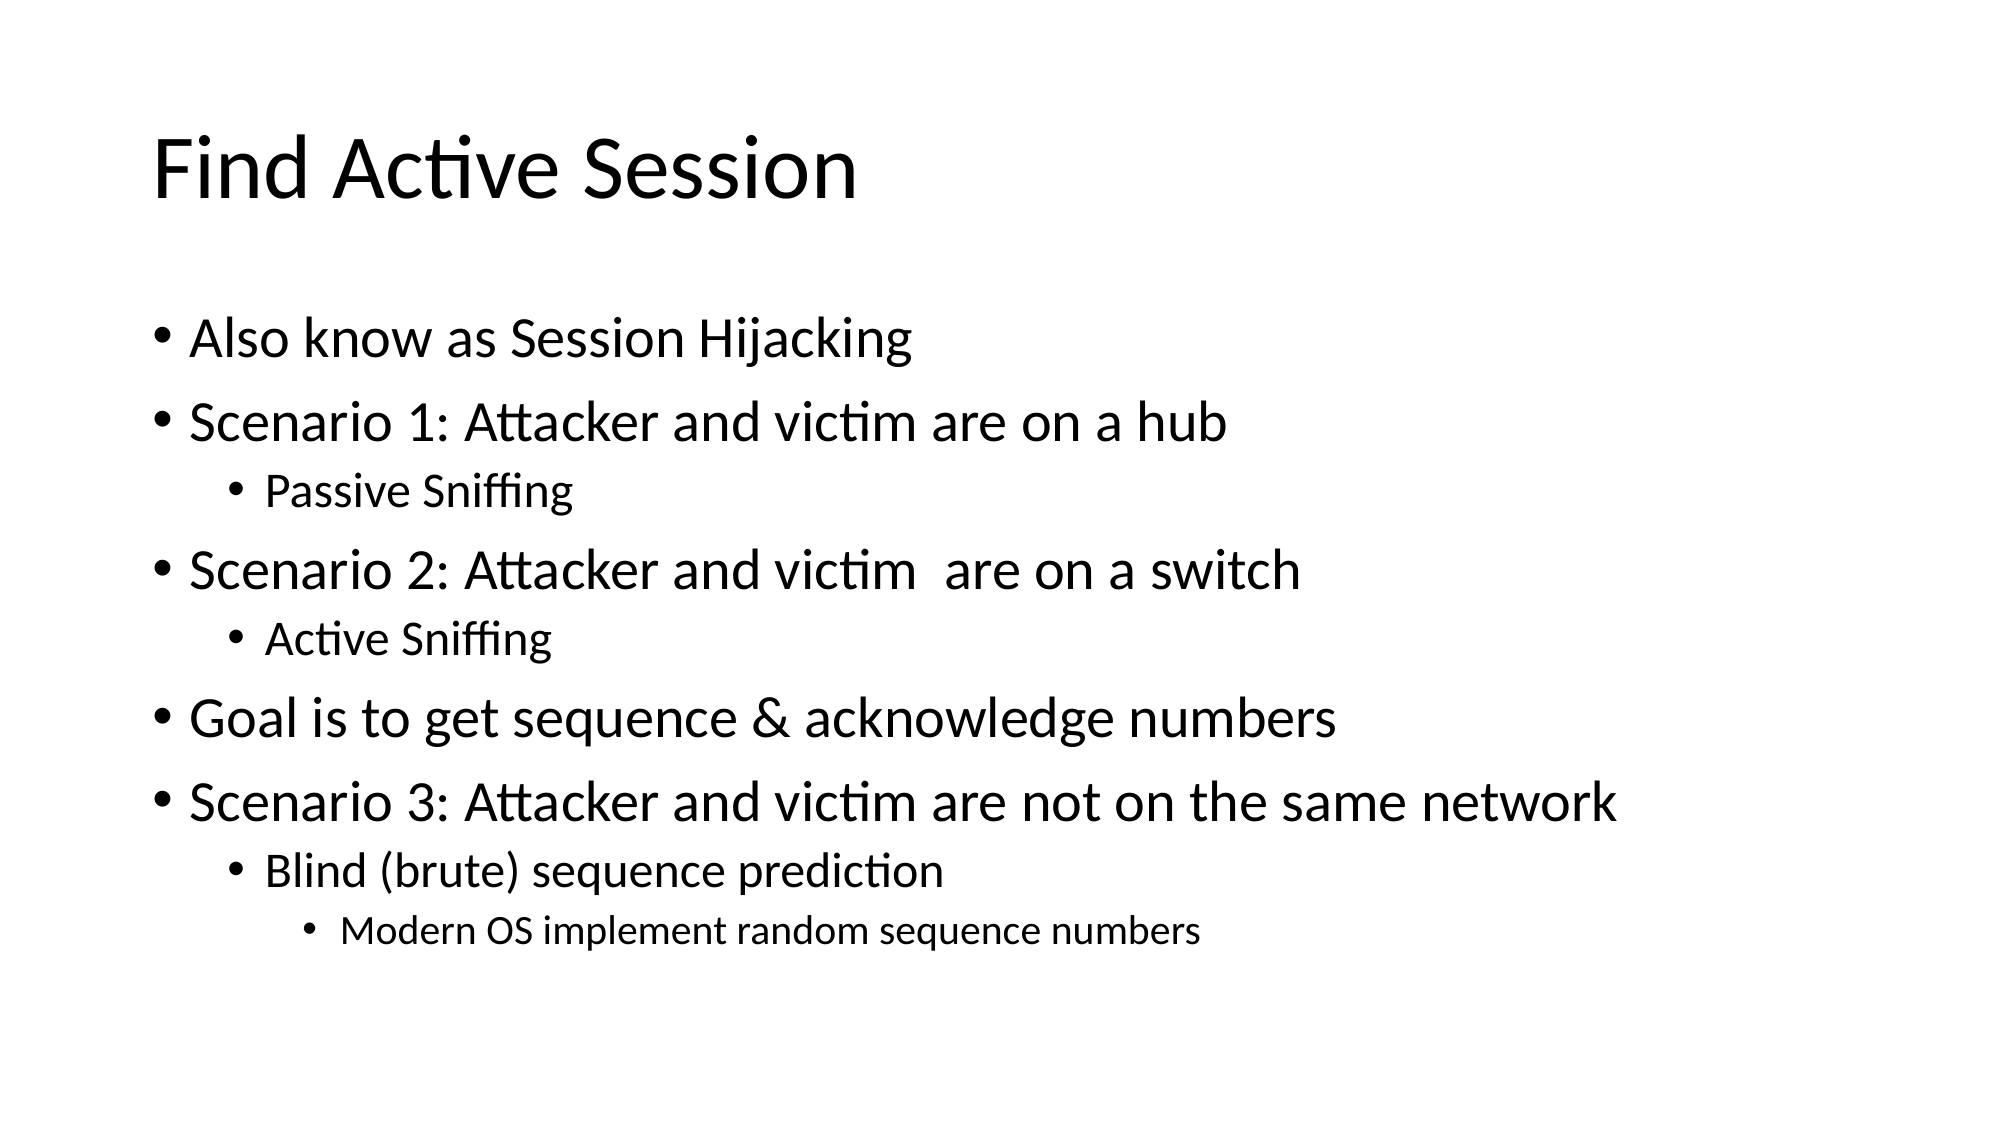

# Find Active Session
Also know as Session Hijacking
Scenario 1: Attacker and victim are on a hub
Passive Sniffing
Scenario 2: Attacker and victim  are on a switch
Active Sniffing
Goal is to get sequence & acknowledge numbers
Scenario 3: Attacker and victim are not on the same network
Blind (brute) sequence prediction
Modern OS implement random sequence numbers